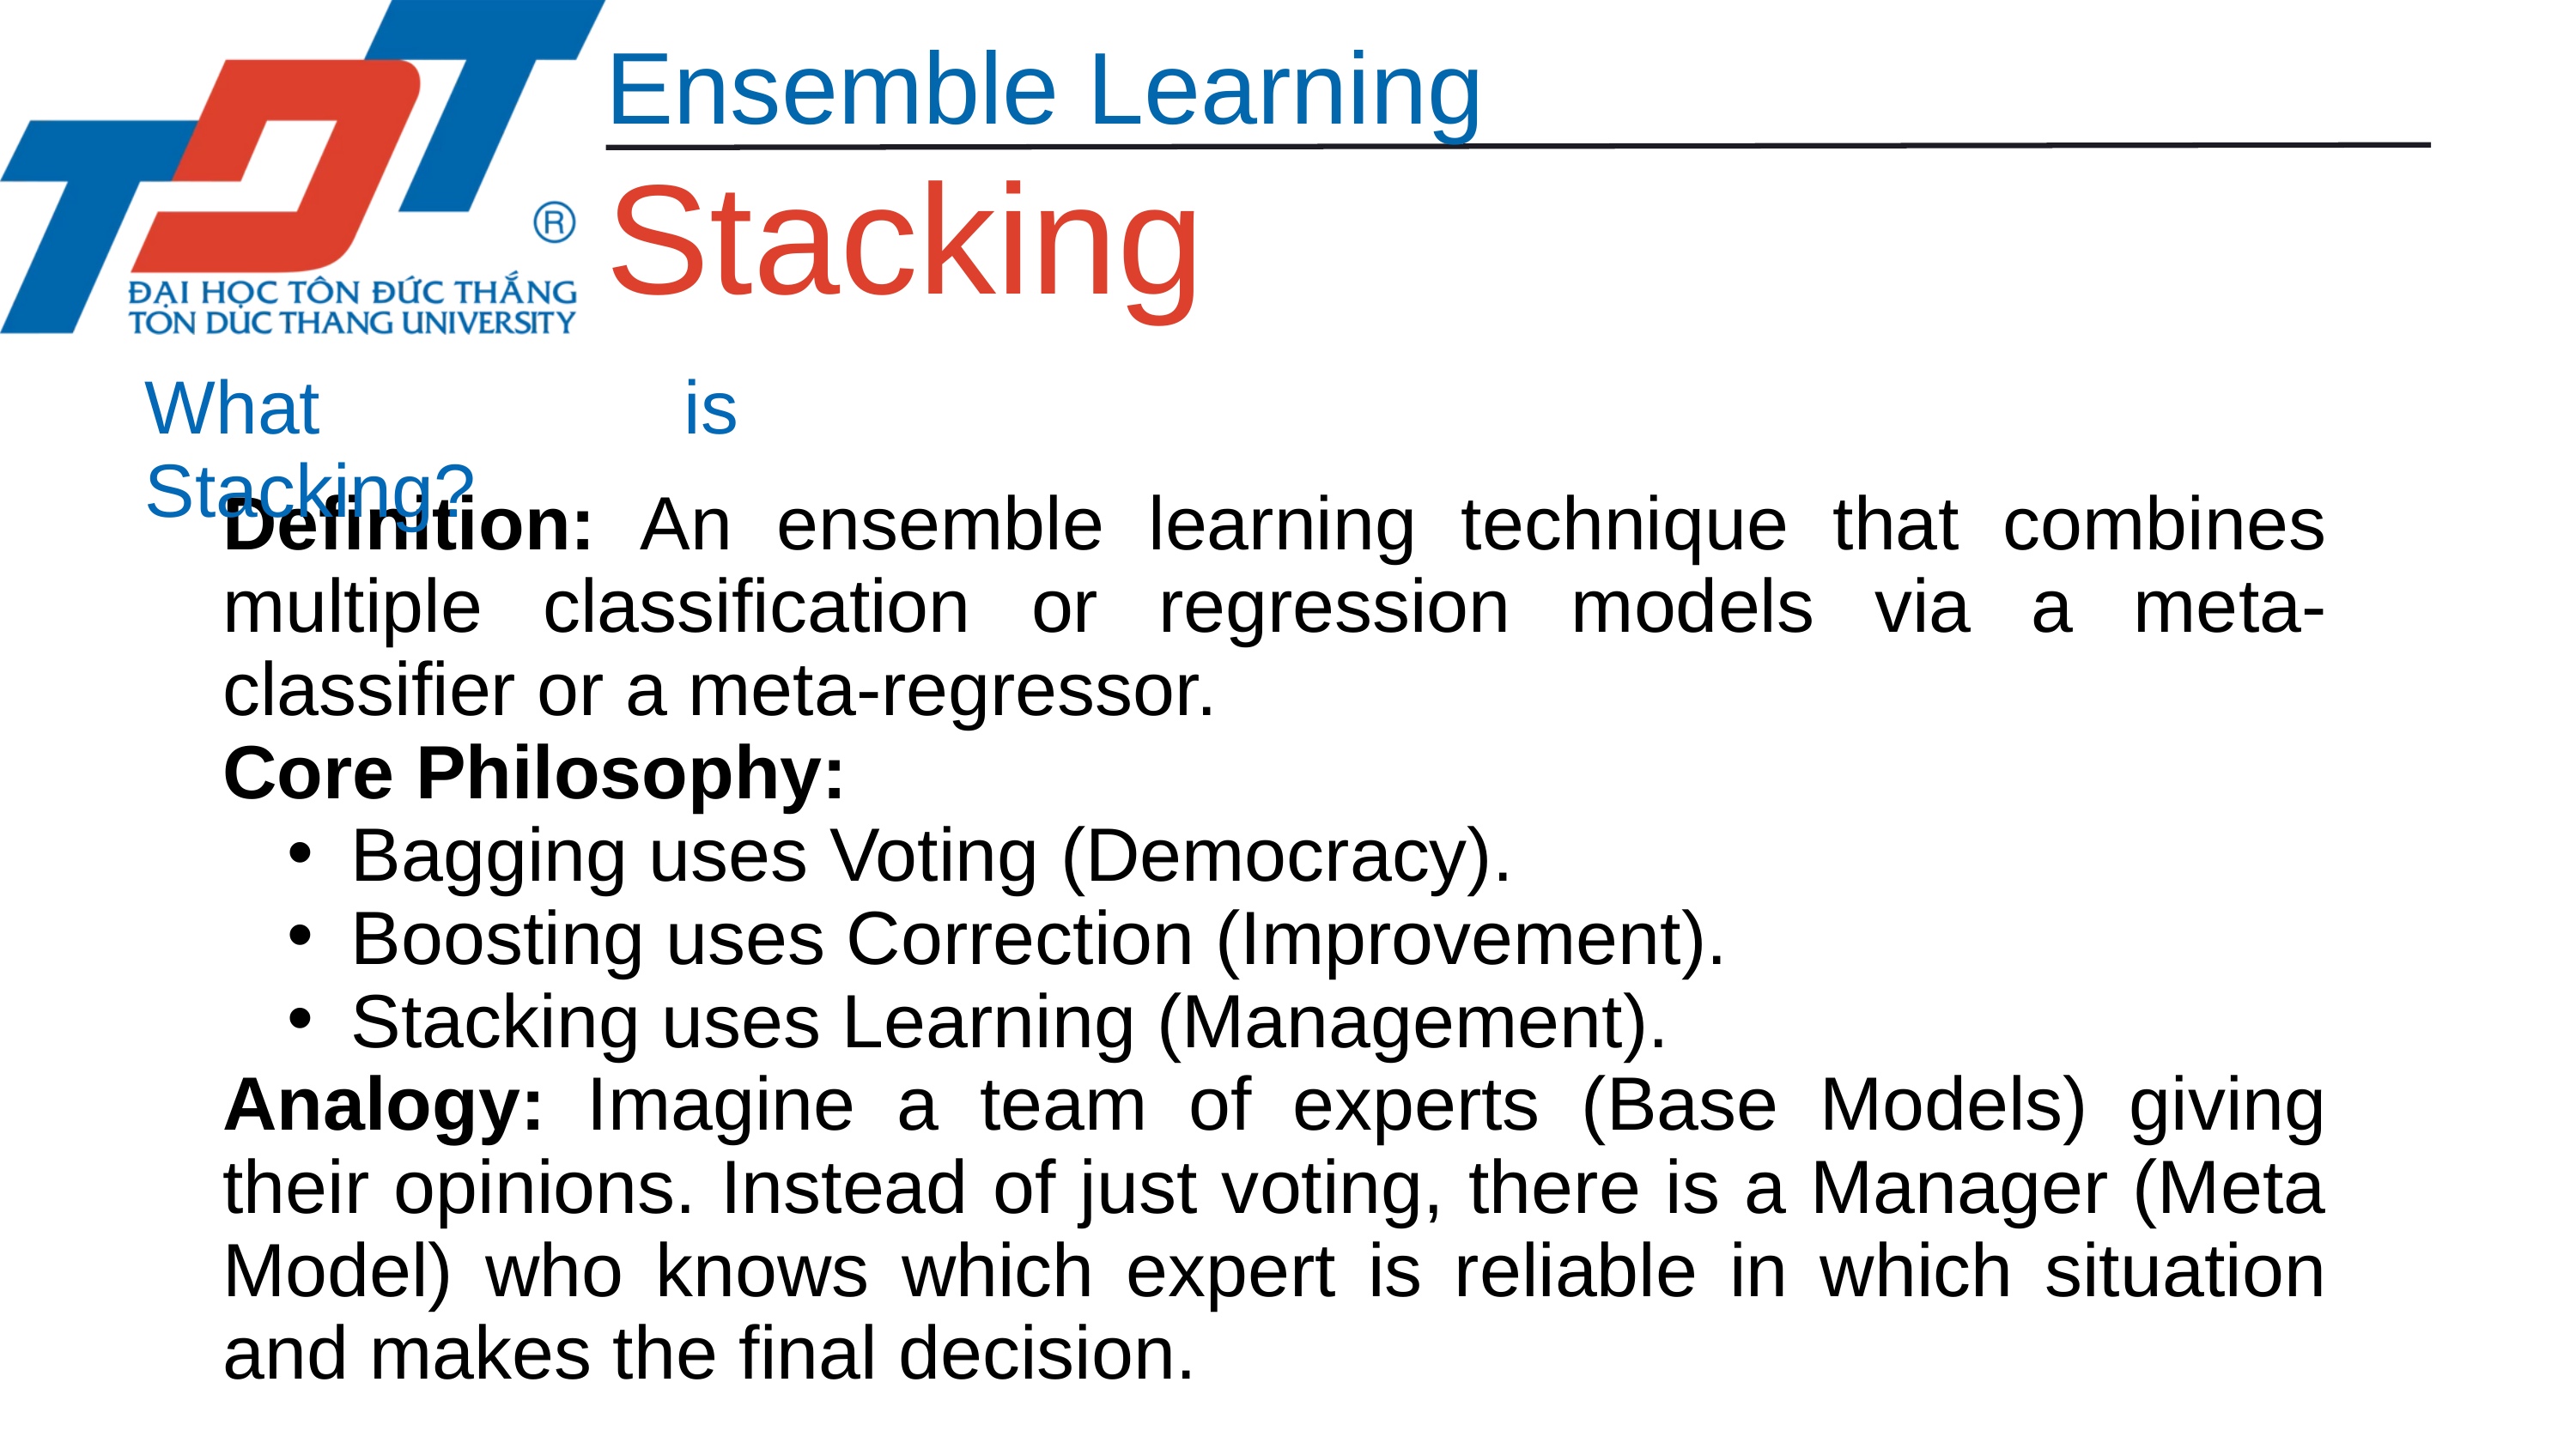

Ensemble Learning

Stacking
What is Stacking?
Definition: An ensemble learning technique that combines multiple classification or regression models via a meta-classifier or a meta-regressor.
Core Philosophy:
Bagging uses Voting (Democracy).
Boosting uses Correction (Improvement).
Stacking uses Learning (Management).
Analogy: Imagine a team of experts (Base Models) giving their opinions. Instead of just voting, there is a Manager (Meta Model) who knows which expert is reliable in which situation and makes the final decision.